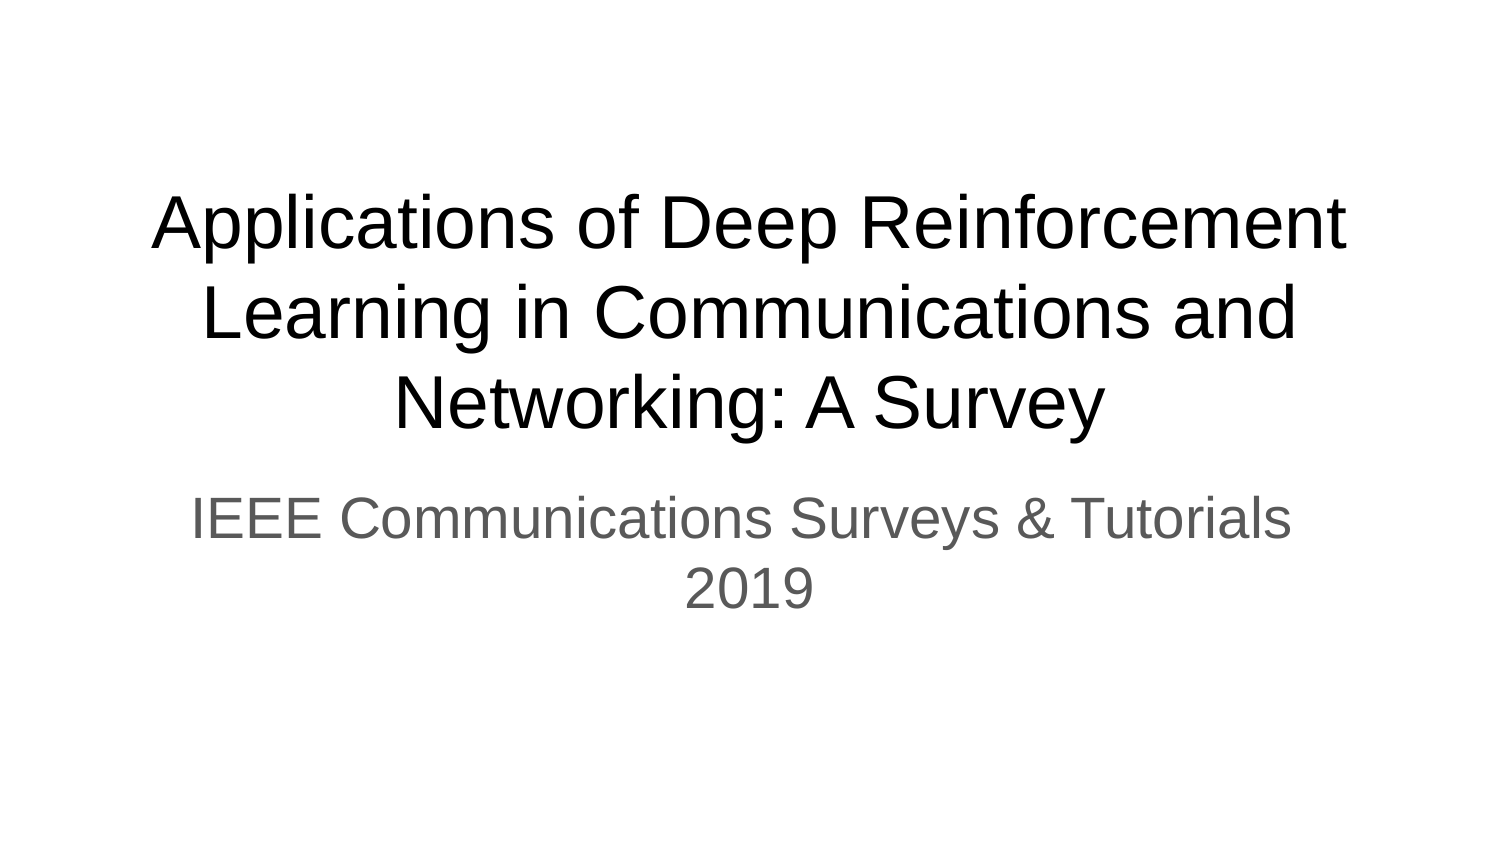

# Applications of Deep Reinforcement Learning in Communications and Networking: A Survey
IEEE Communications Surveys & Tutorials
2019